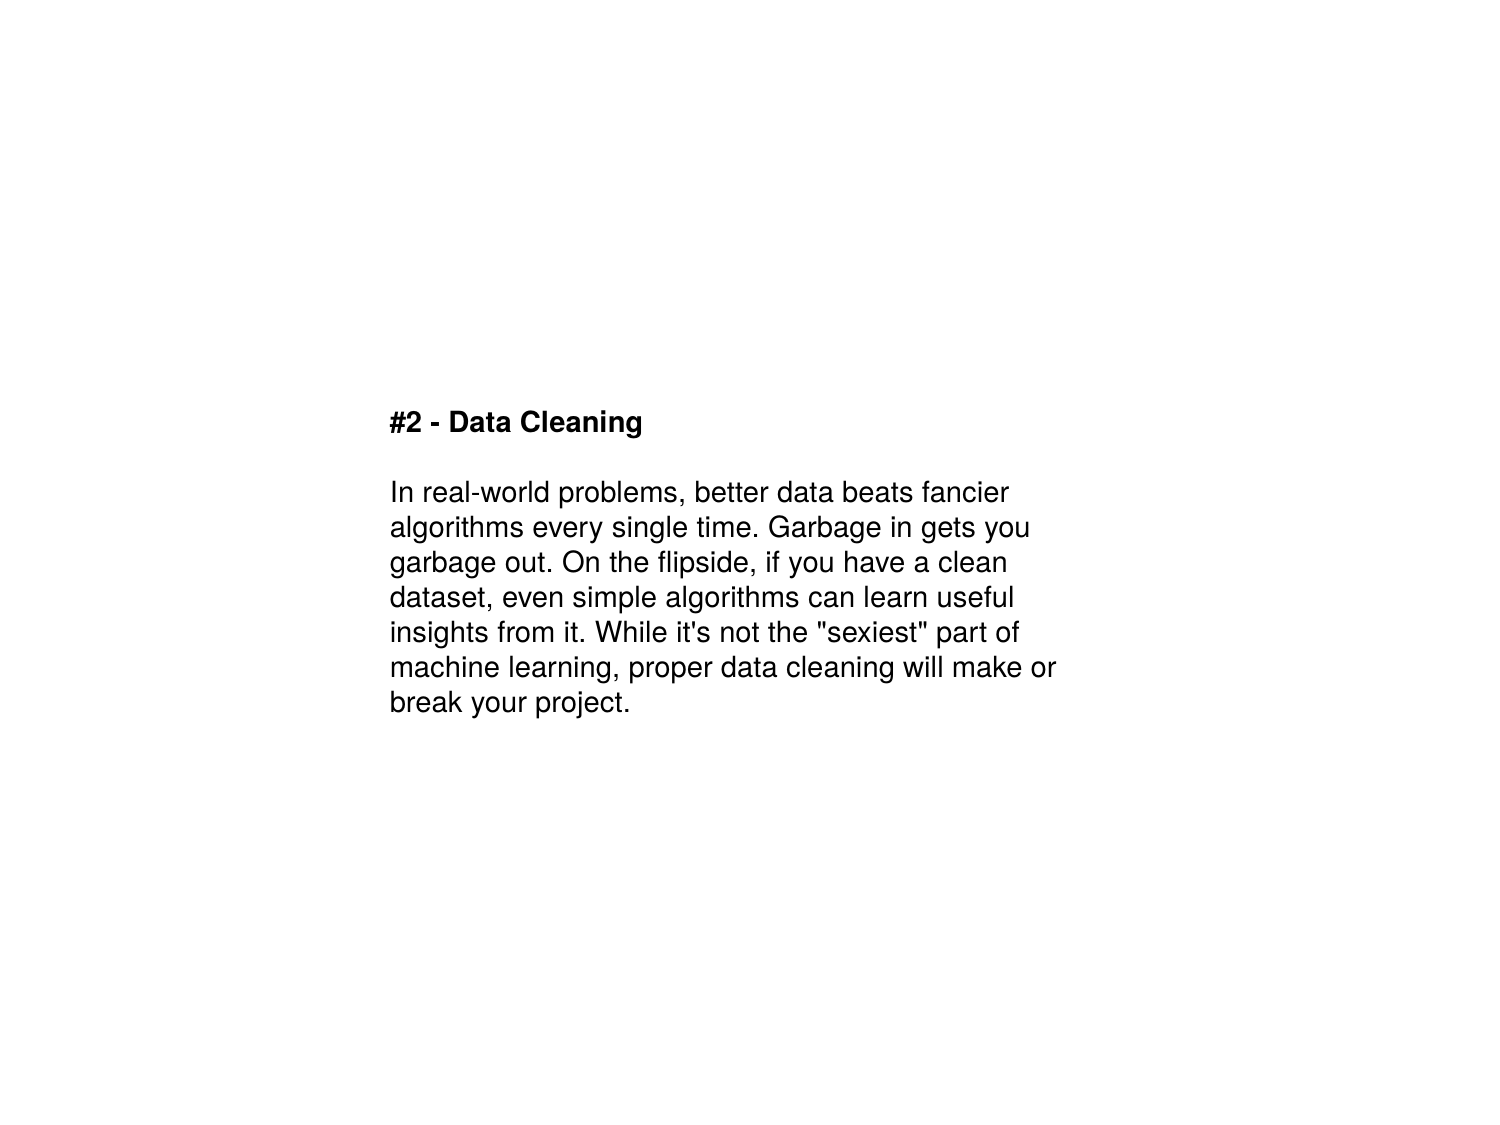

#2 - Data Cleaning
In real-world problems, better data beats fancier algorithms every single time. Garbage in gets you garbage out. On the flipside, if you have a clean dataset, even simple algorithms can learn useful insights from it. While it's not the "sexiest" part of machine learning, proper data cleaning will make or break your project.